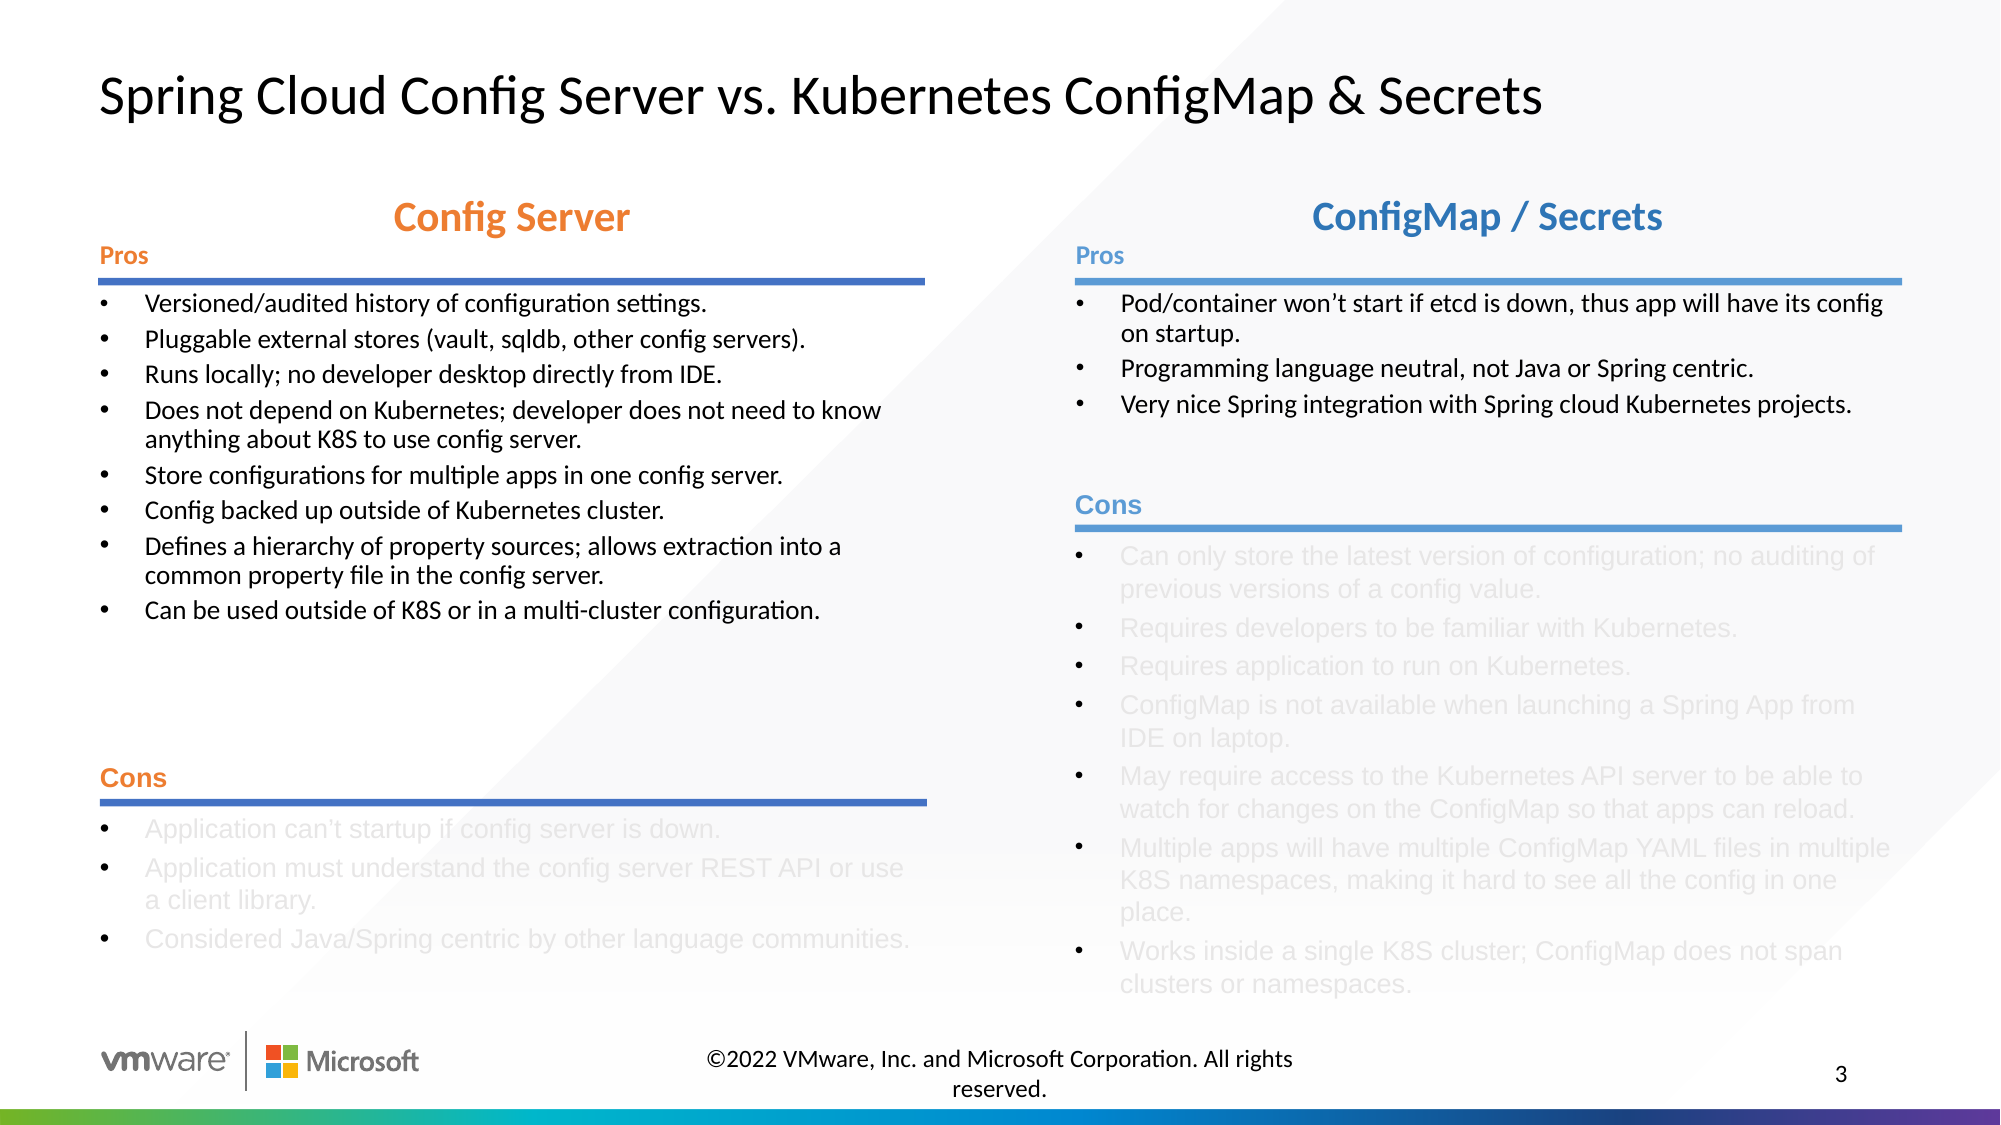

# Spring Cloud Config Server vs. Kubernetes ConfigMap & Secrets
Config Server
ConfigMap / Secrets
Pros
Versioned/audited history of configuration settings.
Pluggable external stores (vault, sqldb, other config servers).
Runs locally; no developer desktop directly from IDE.
Does not depend on Kubernetes; developer does not need to know anything about K8S to use config server.
Store configurations for multiple apps in one config server.
Config backed up outside of Kubernetes cluster.
Defines a hierarchy of property sources; allows extraction into a common property file in the config server.
Can be used outside of K8S or in a multi-cluster configuration.

Pros
Pod/container won’t start if etcd is down, thus app will have its config on startup.
Programming language neutral, not Java or Spring centric.
Very nice Spring integration with Spring cloud Kubernetes projects.

Cons
Can only store the latest version of configuration; no auditing of previous versions of a config value.
Requires developers to be familiar with Kubernetes.
Requires application to run on Kubernetes.
ConfigMap is not available when launching a Spring App from IDE on laptop.
May require access to the Kubernetes API server to be able to watch for changes on the ConfigMap so that apps can reload.
Multiple apps will have multiple ConfigMap YAML files in multiple K8S namespaces, making it hard to see all the config in one place.
Works inside a single K8S cluster; ConfigMap does not span clusters or namespaces.

Cons
Application can’t startup if config server is down.
Application must understand the config server REST API or use a client library.
Considered Java/Spring centric by other language communities.

©2022 VMware, Inc. and Microsoft Corporation. All rights reserved.
3